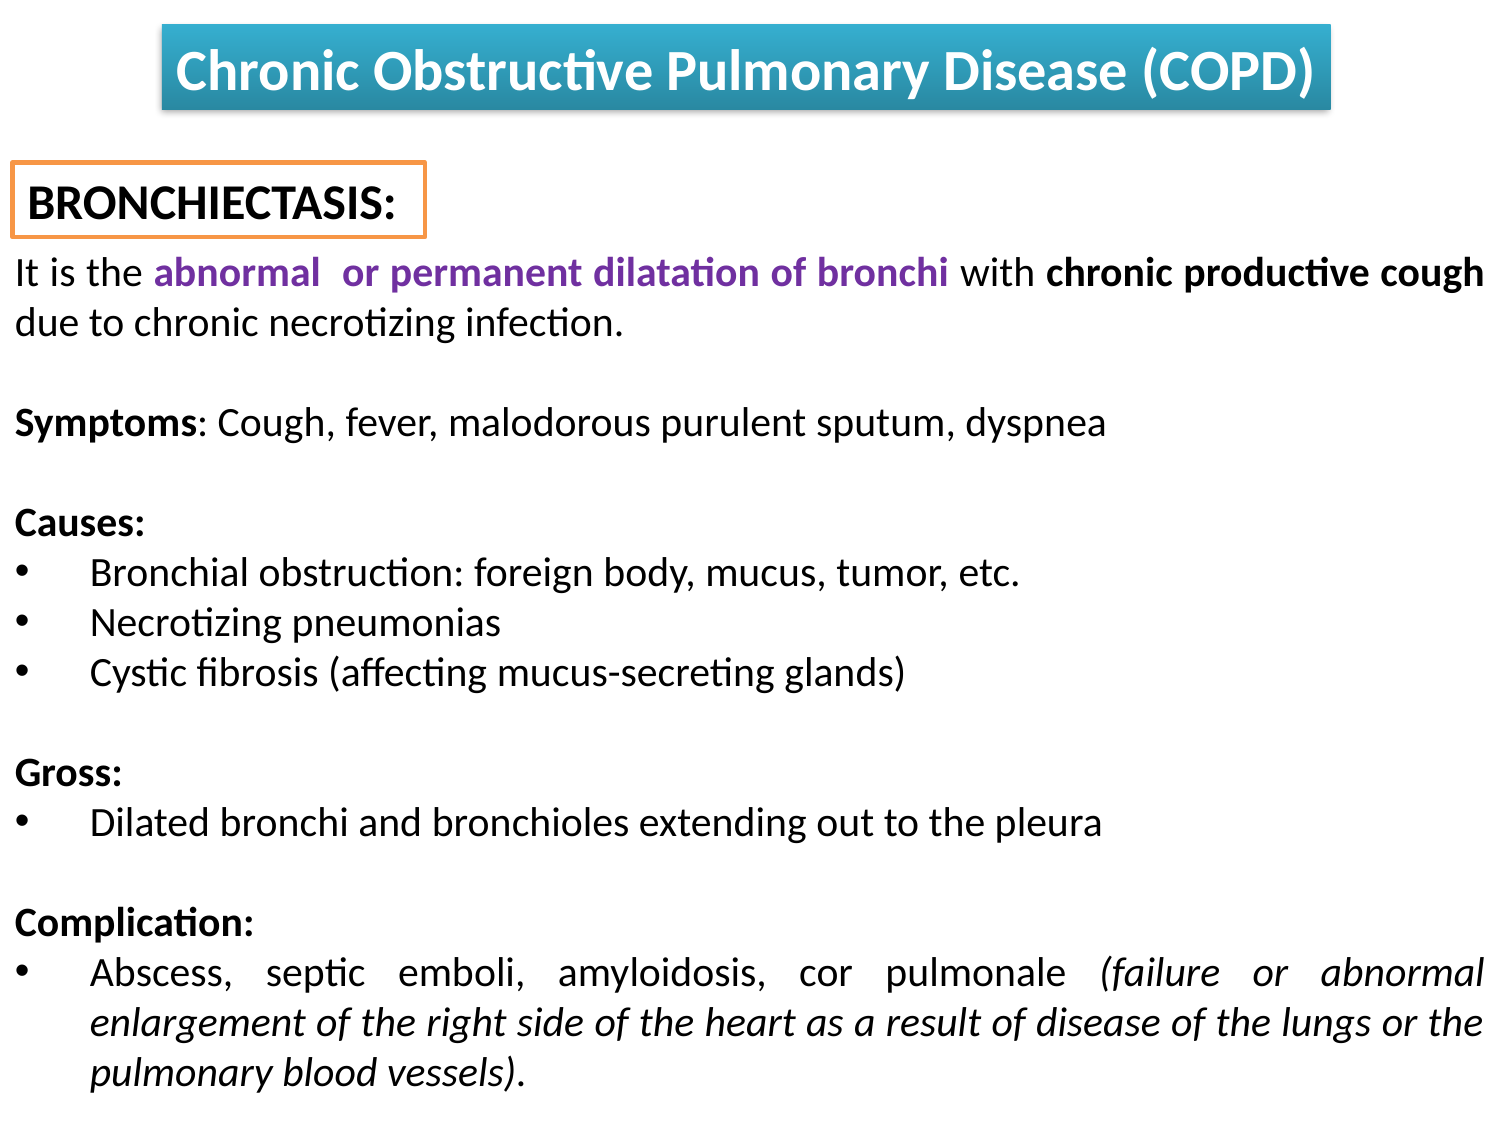

Chronic Obstructive Pulmonary Disease (COPD)
BRONCHIECTASIS:
It is the abnormal  or permanent dilatation of bronchi with chronic productive cough due to chronic necrotizing infection.

Symptoms: Cough, fever, malodorous purulent sputum, dyspnea

Causes:
Bronchial obstruction: foreign body, mucus, tumor, etc.
Necrotizing pneumonias
Cystic fibrosis (affecting mucus-secreting glands)

Gross:
Dilated bronchi and bronchioles extending out to the pleura

Complication:
Abscess, septic emboli, amyloidosis, cor pulmonale (failure or abnormal enlargement of the right side of the heart as a result of disease of the lungs or the pulmonary blood vessels).